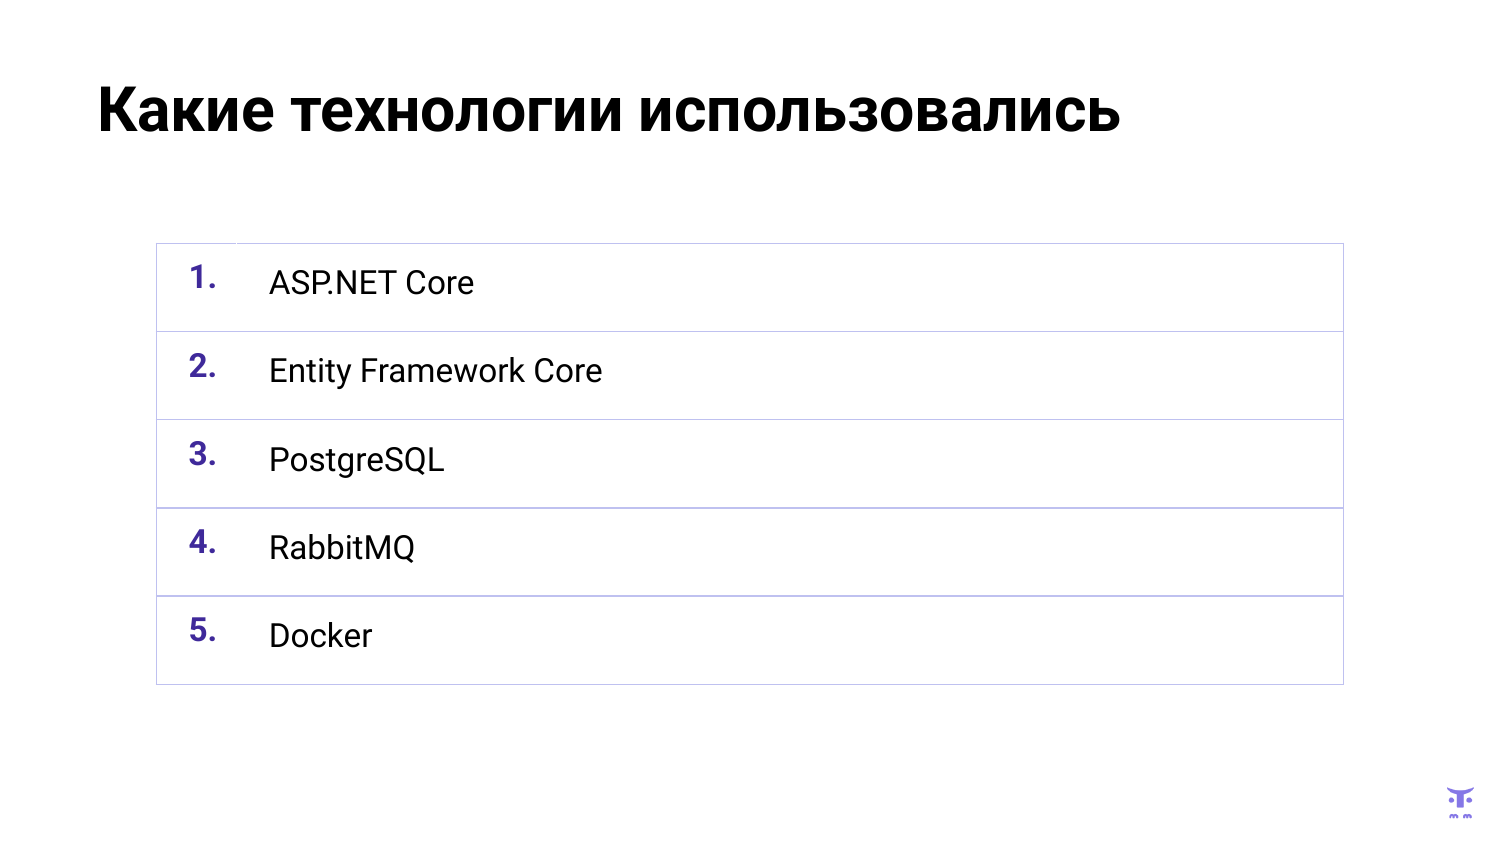

# Какие технологии использовались

| 1. | ASP.NET Core |
| --- | --- |
| 2. | Entity Framework Core |
| 3. | PostgreSQL |
| 4. | RabbitMQ |
| 5. | Docker |